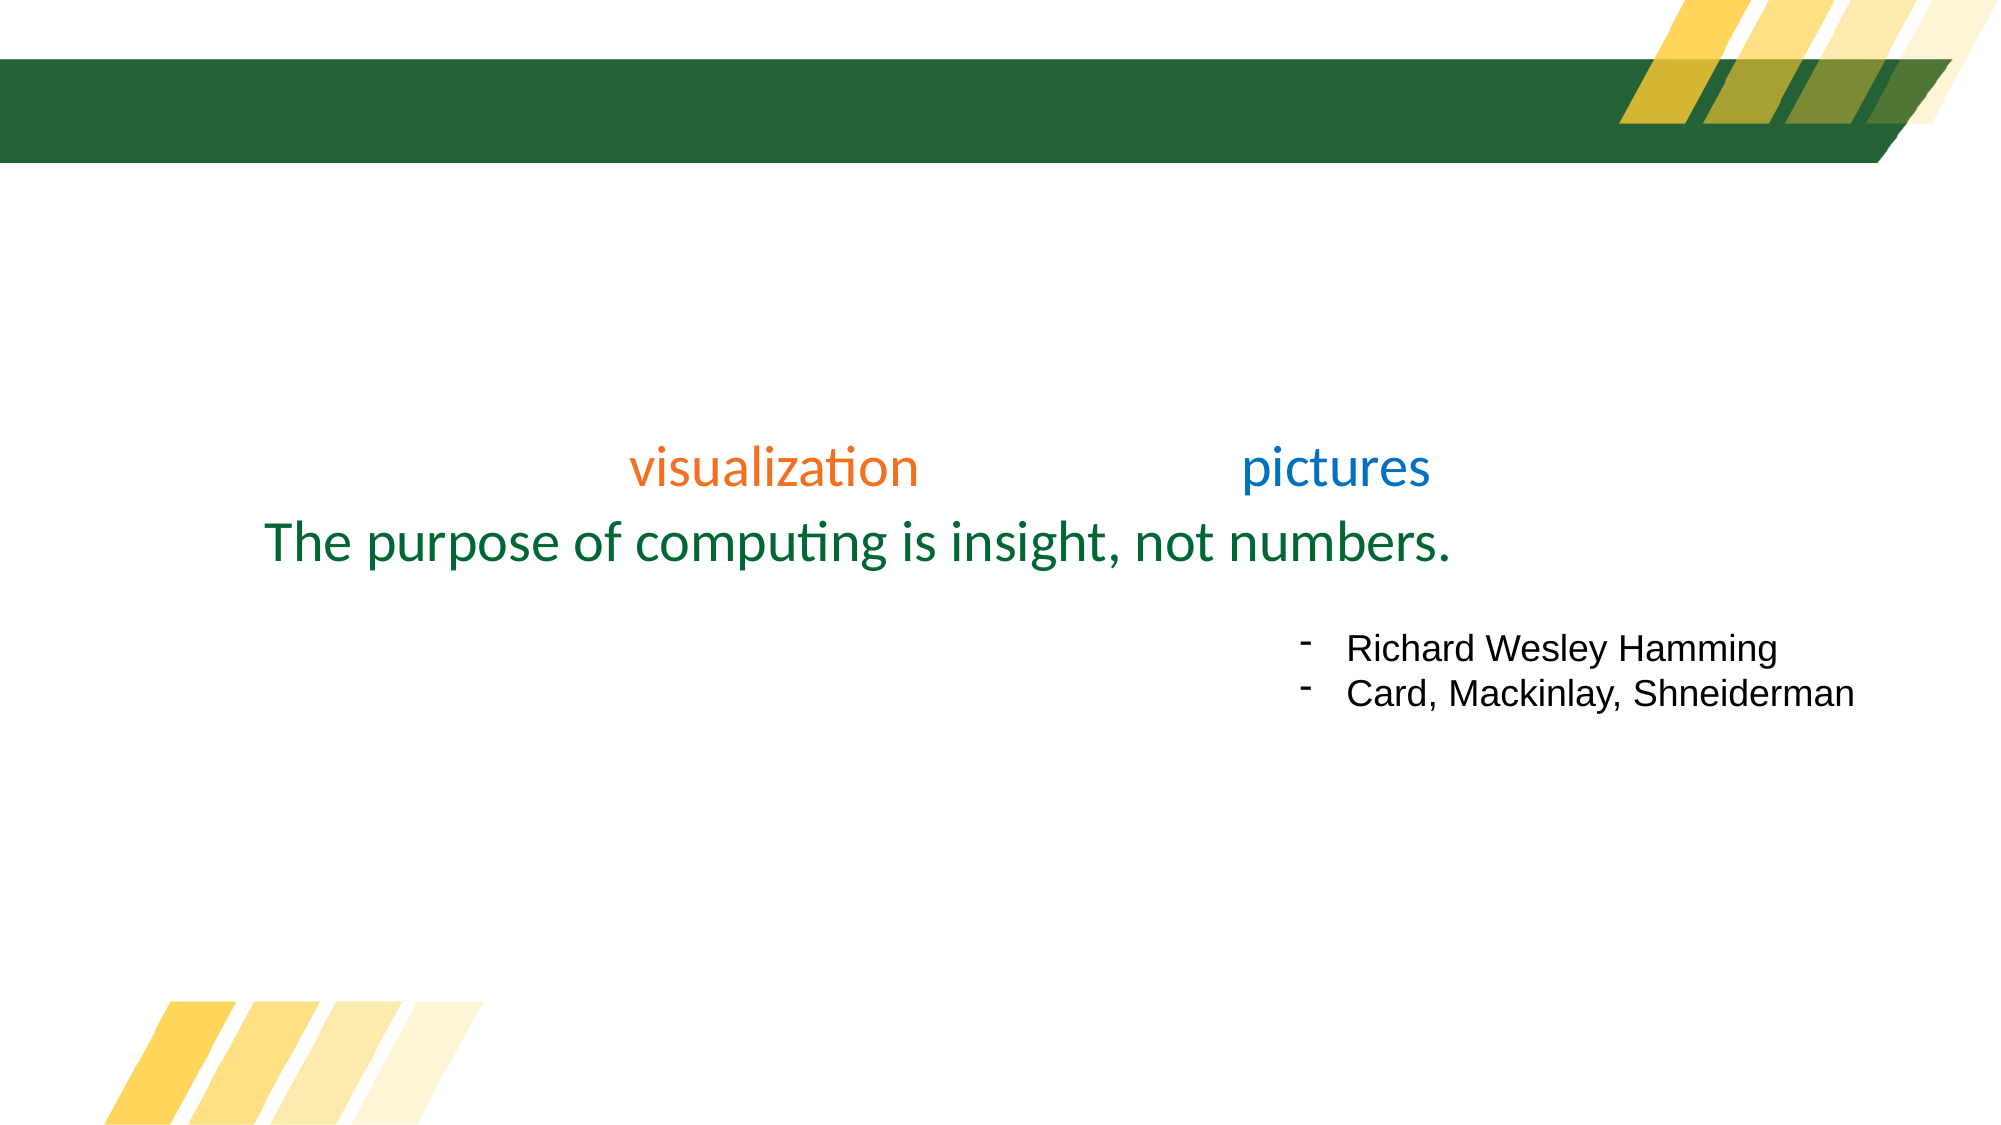

visualization
pictures
The purpose of computing is insight, not numbers.
Richard Wesley Hamming
Card, Mackinlay, Shneiderman